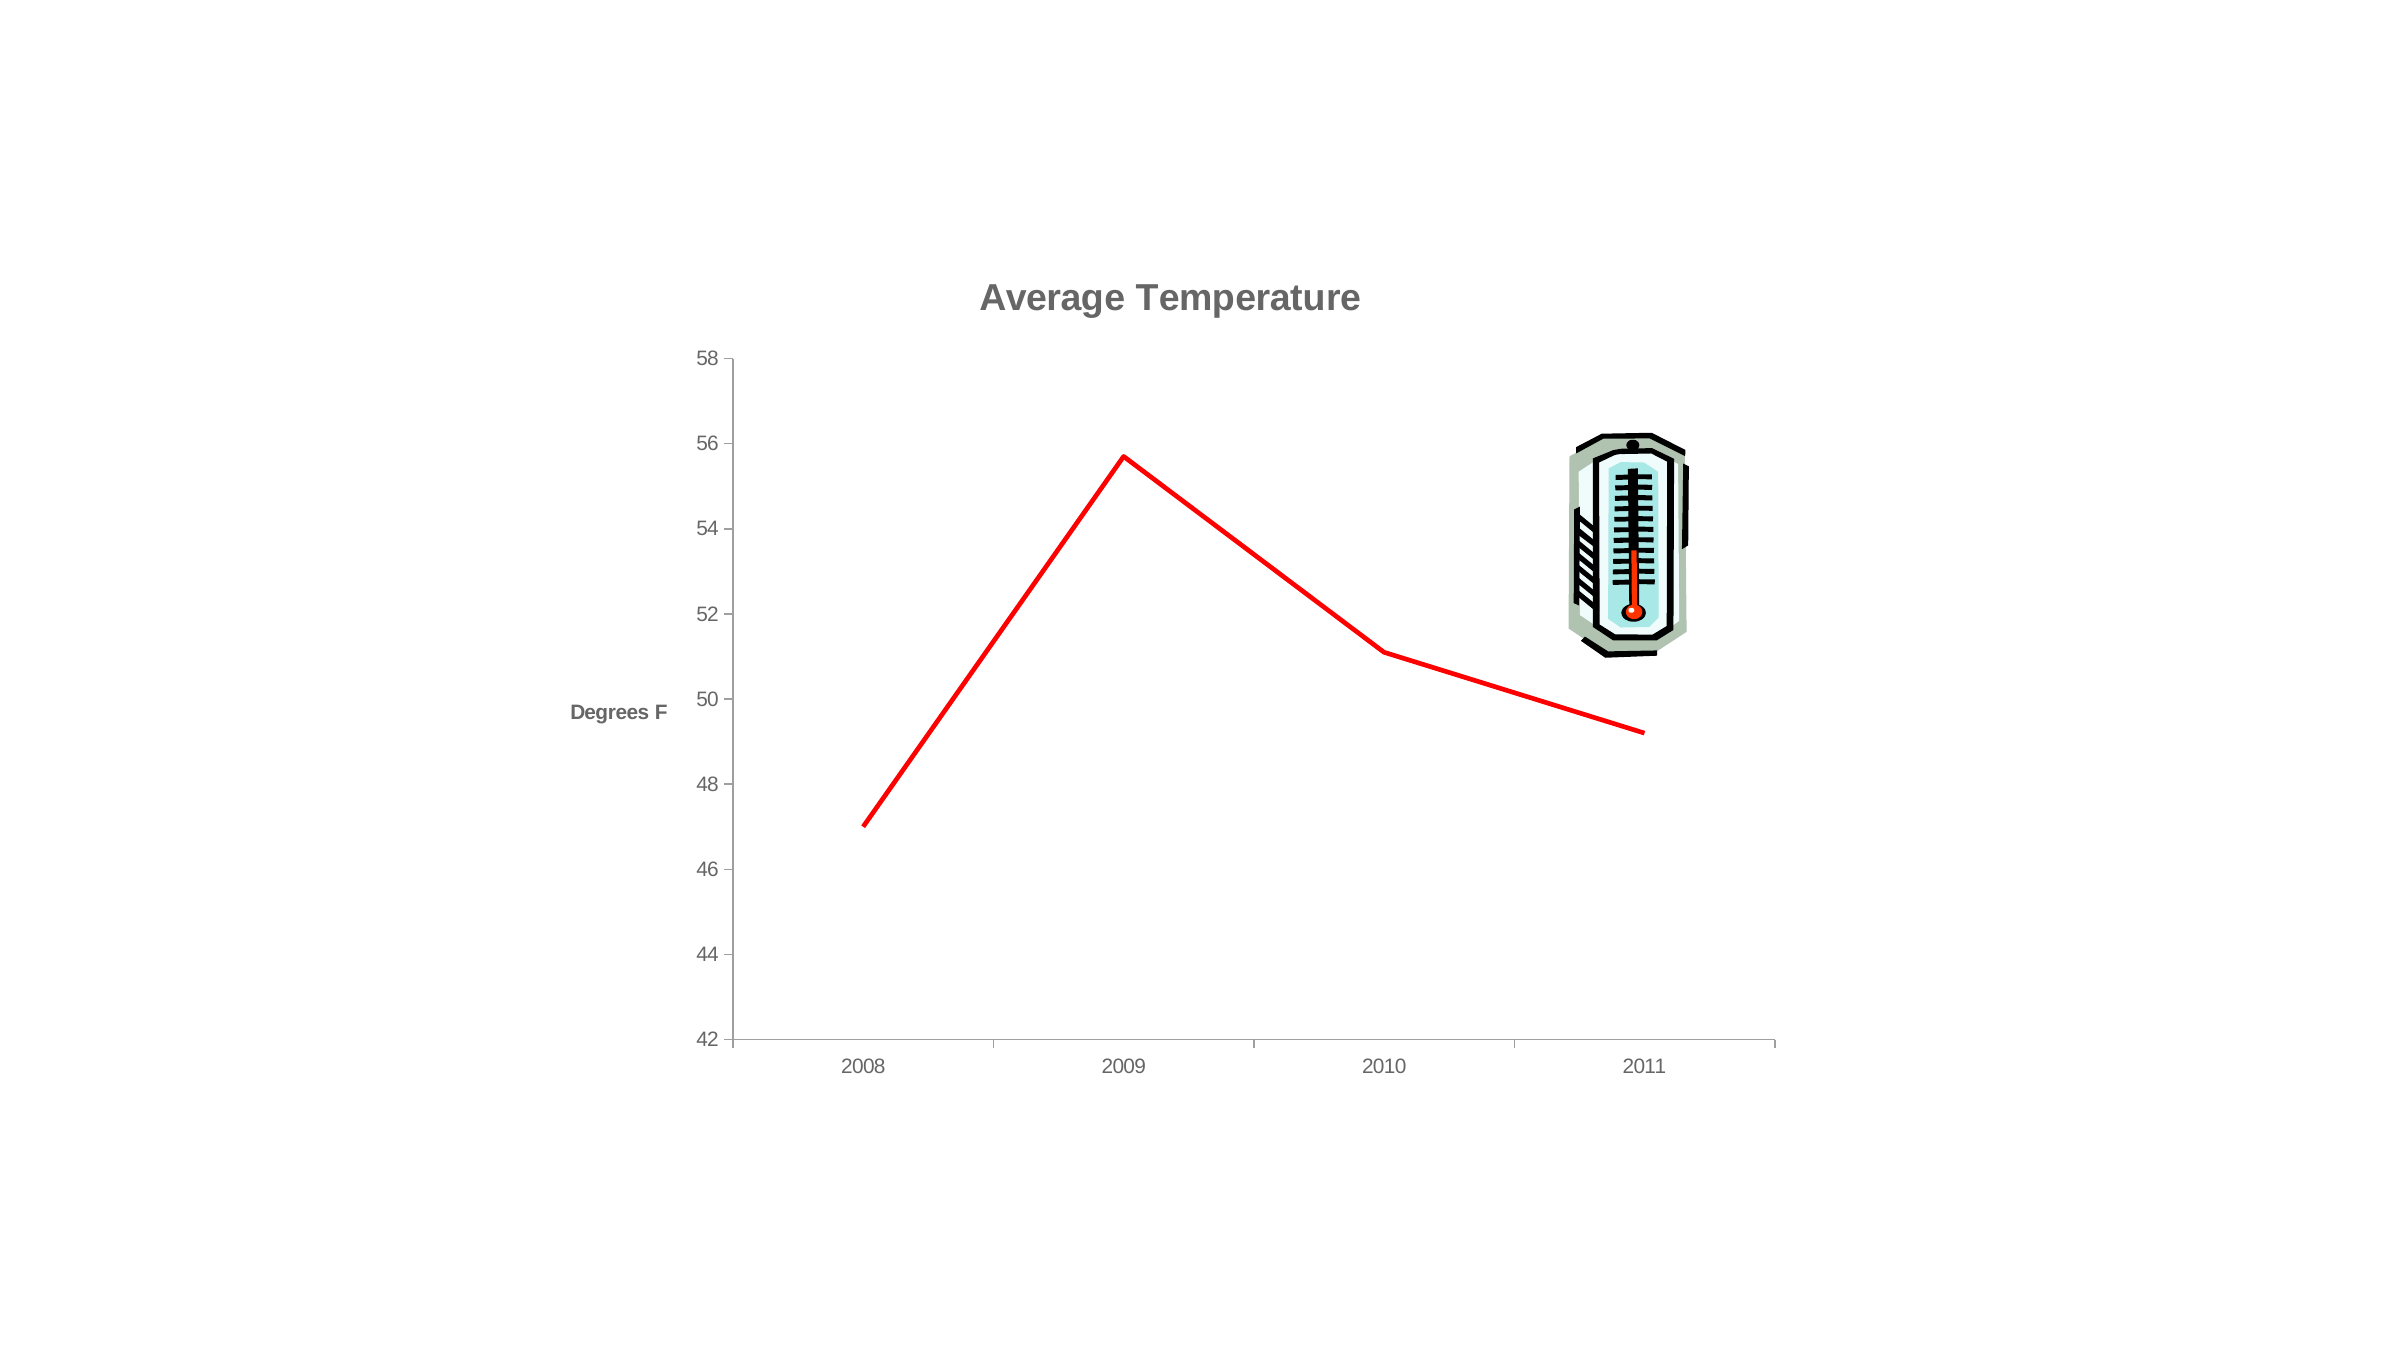

### Chart:

| Category | Average Temperature |
|---|---|
| 2008 | 47.0 |
| 2009 | 55.7 |
| 2010 | 51.1 |
| 2011 | 49.2 |